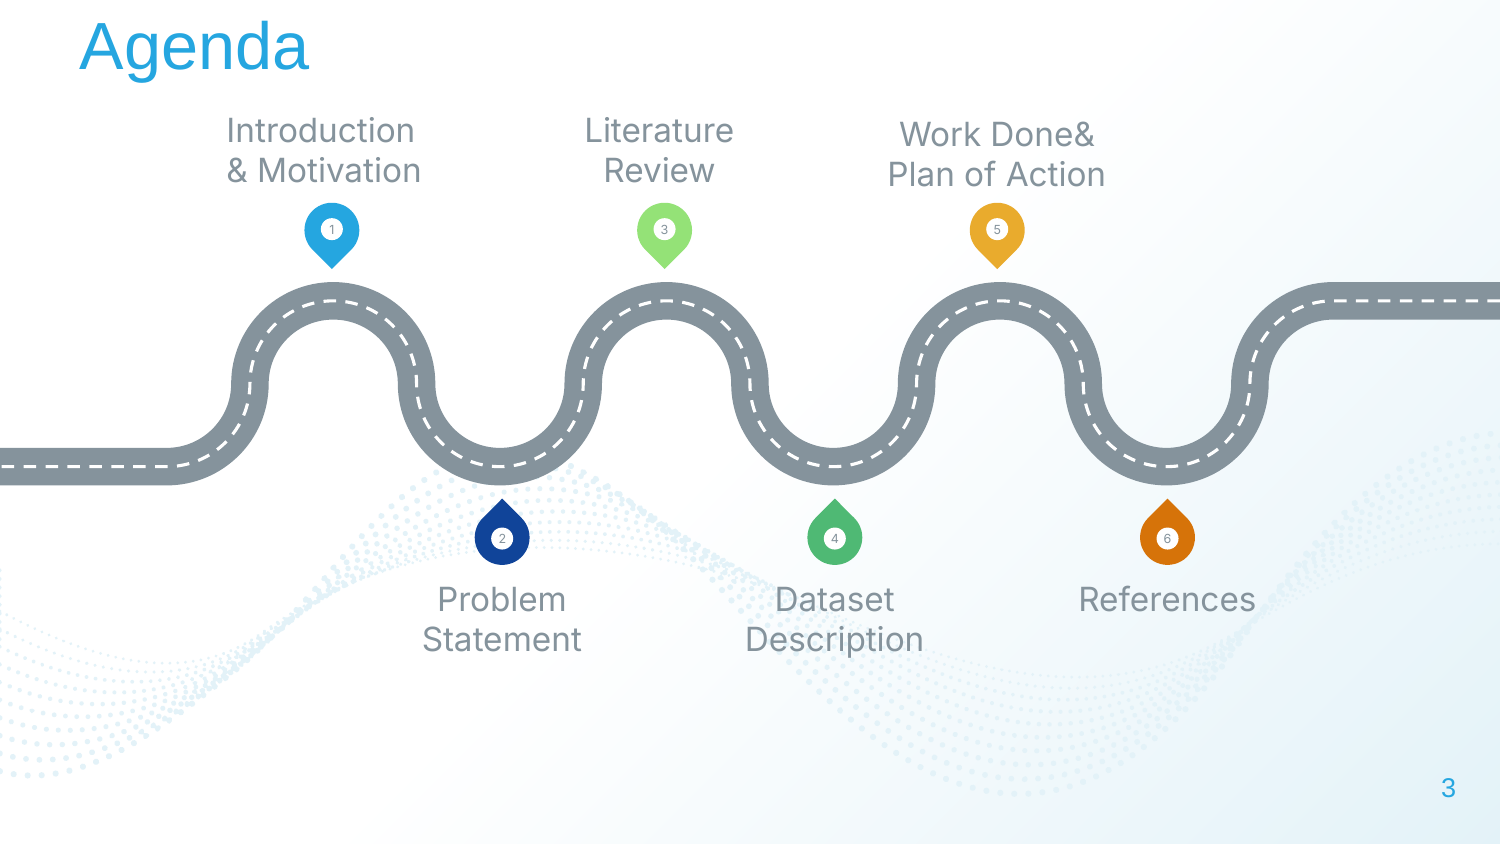

# Agenda
Introduction & Motivation
Literature Review
Work Done&
Plan of Action

1

3

5

2

4

6
Problem Statement
Dataset
Description

References
3